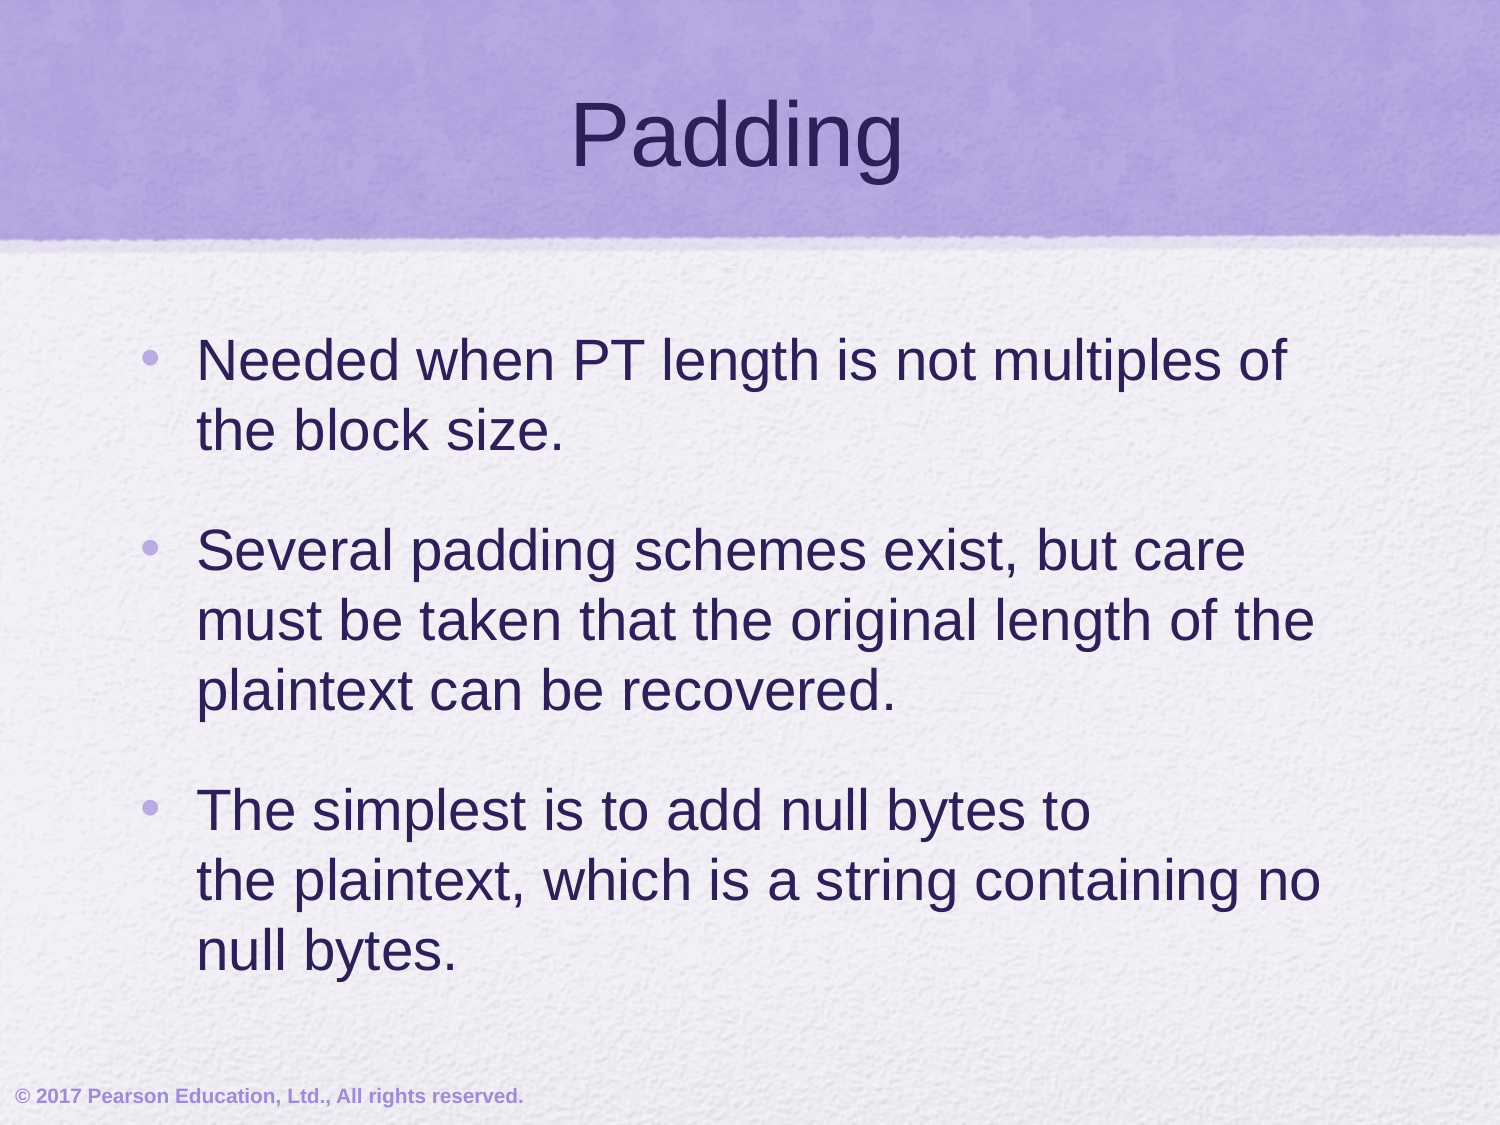

# Padding
Needed when PT length is not multiples of the block size.
Several padding schemes exist, but care must be taken that the original length of the plaintext can be recovered.
The simplest is to add null bytes to the plaintext, which is a string containing no null bytes.
© 2017 Pearson Education, Ltd., All rights reserved.